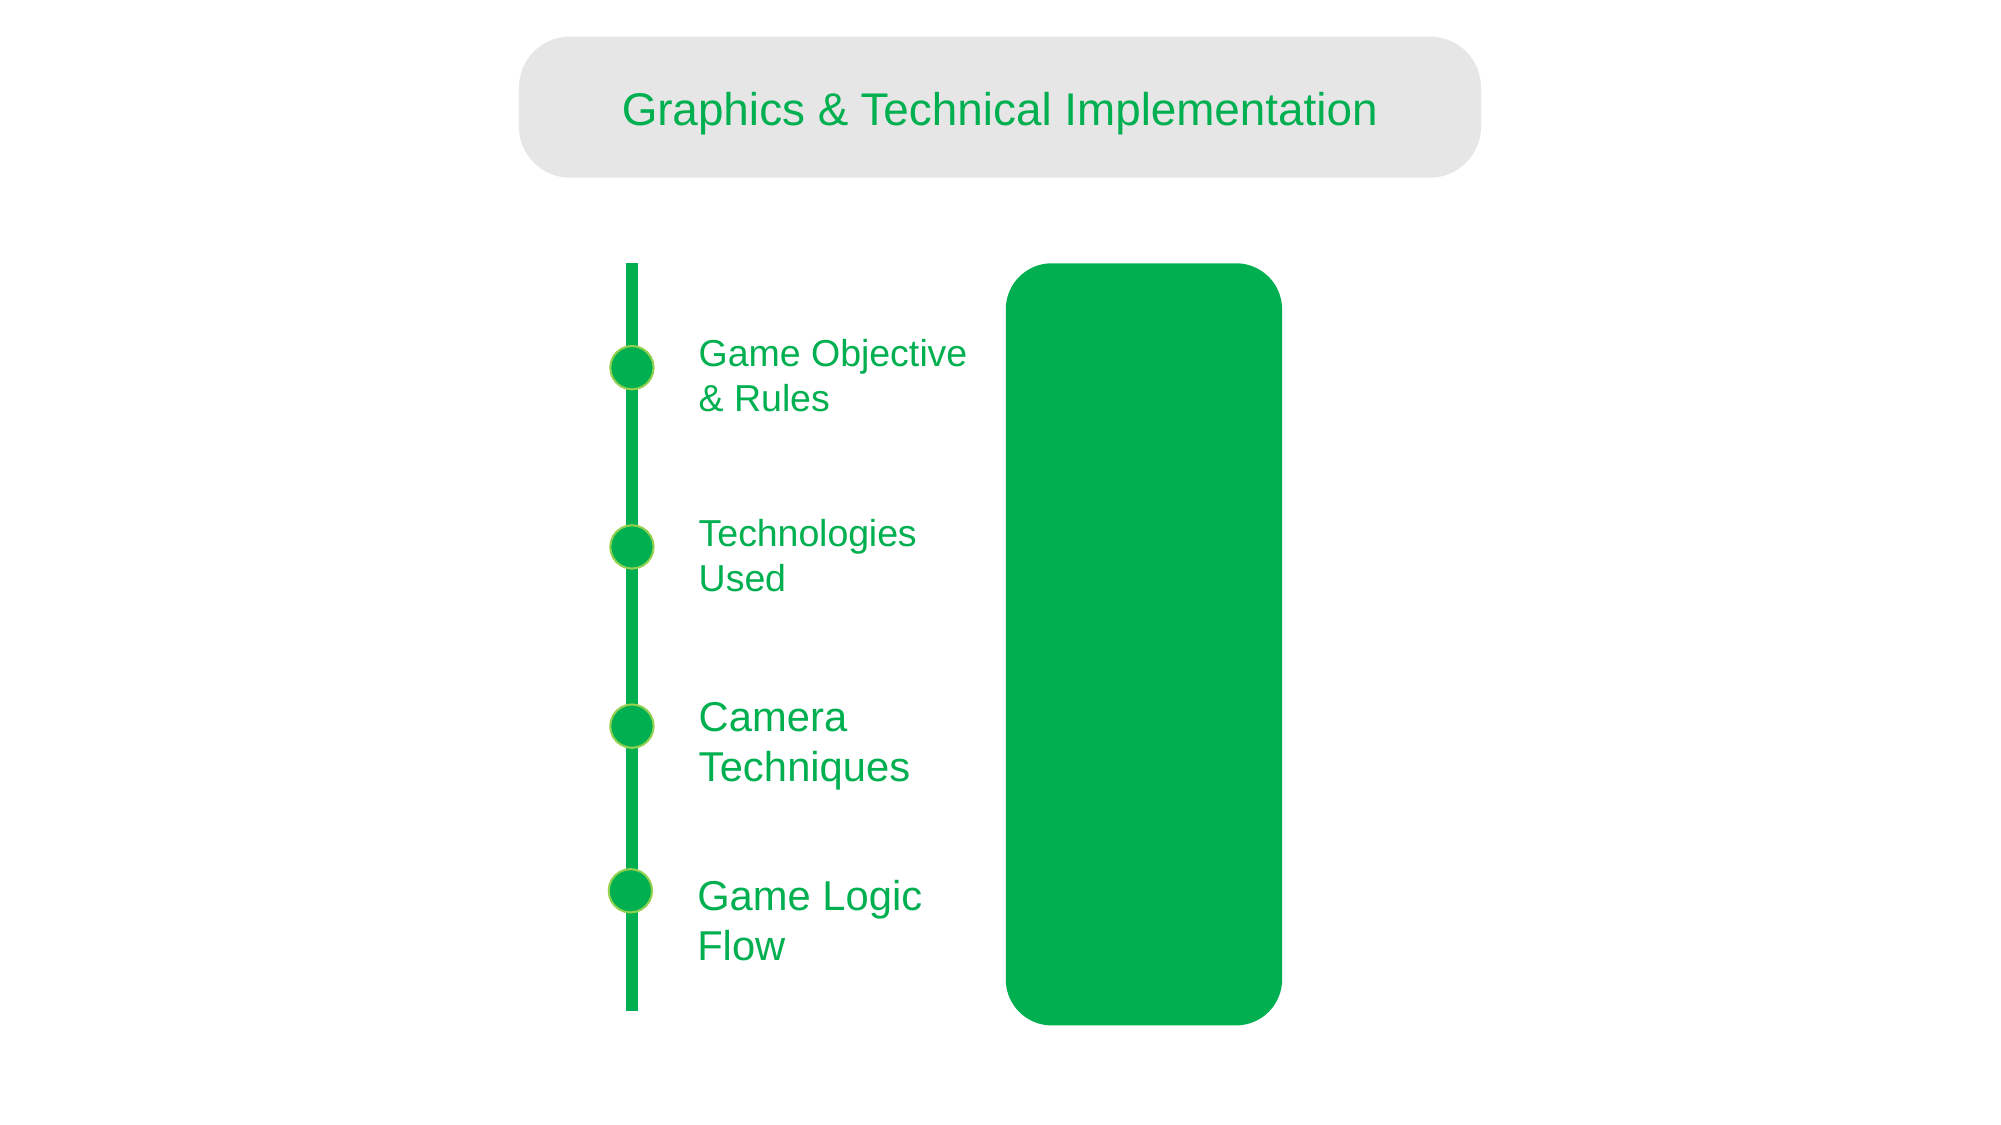

Maze Runner - A 3D Interactive Maze Game
Three.js (WebGL)
Graphics & Technical Implementation

Game Objective & Rules

Technologies Used

Maze Runner is a simple 3D maze game.
The player navigates through a maze.
Objective:
Collect all coins
Reach the exit
The game focuses on core 3D graphics concepts.

Camera Techniques

Game Logic Flow